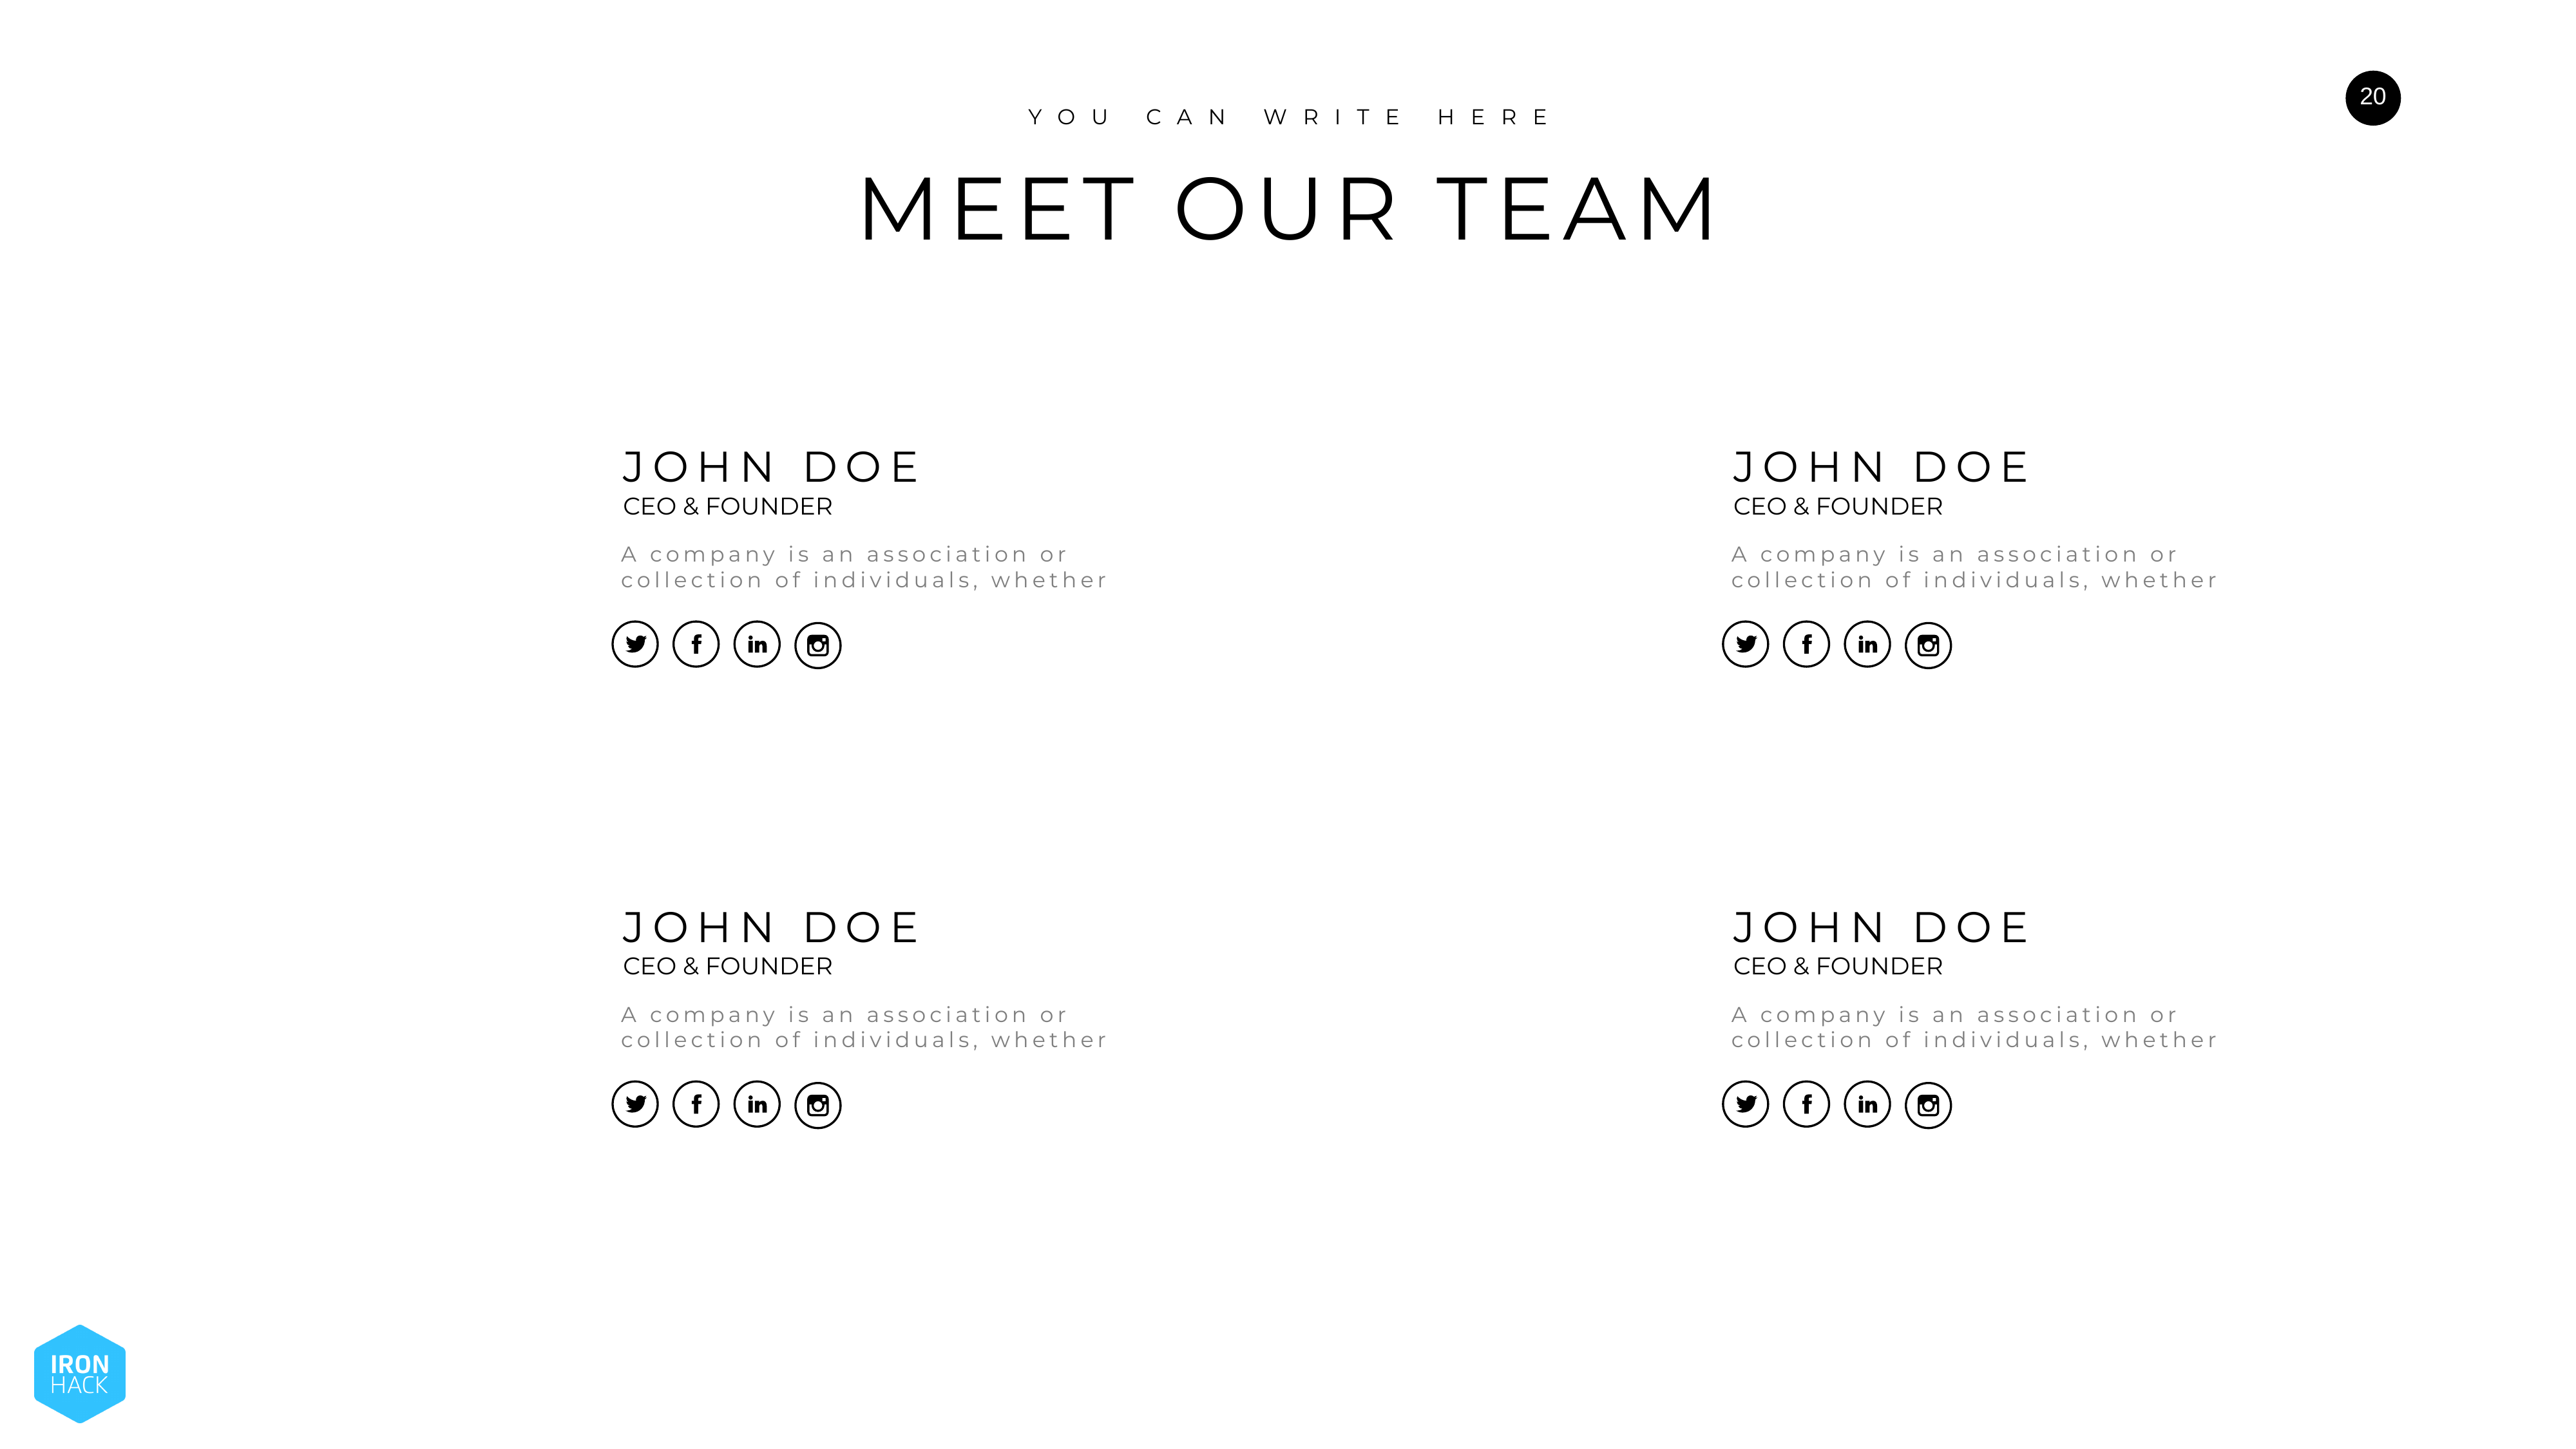

YOU CAN WRITE HERE
MEET OUR TEAM
JOHN DOE
CEO & FOUNDER
JOHN DOE
CEO & FOUNDER

A company is an association or collection of individuals, whether
A company is an association or collection of individuals, whether

JOHN DOE
CEO & FOUNDER
JOHN DOE
CEO & FOUNDER

A company is an association or collection of individuals, whether
A company is an association or collection of individuals, whether